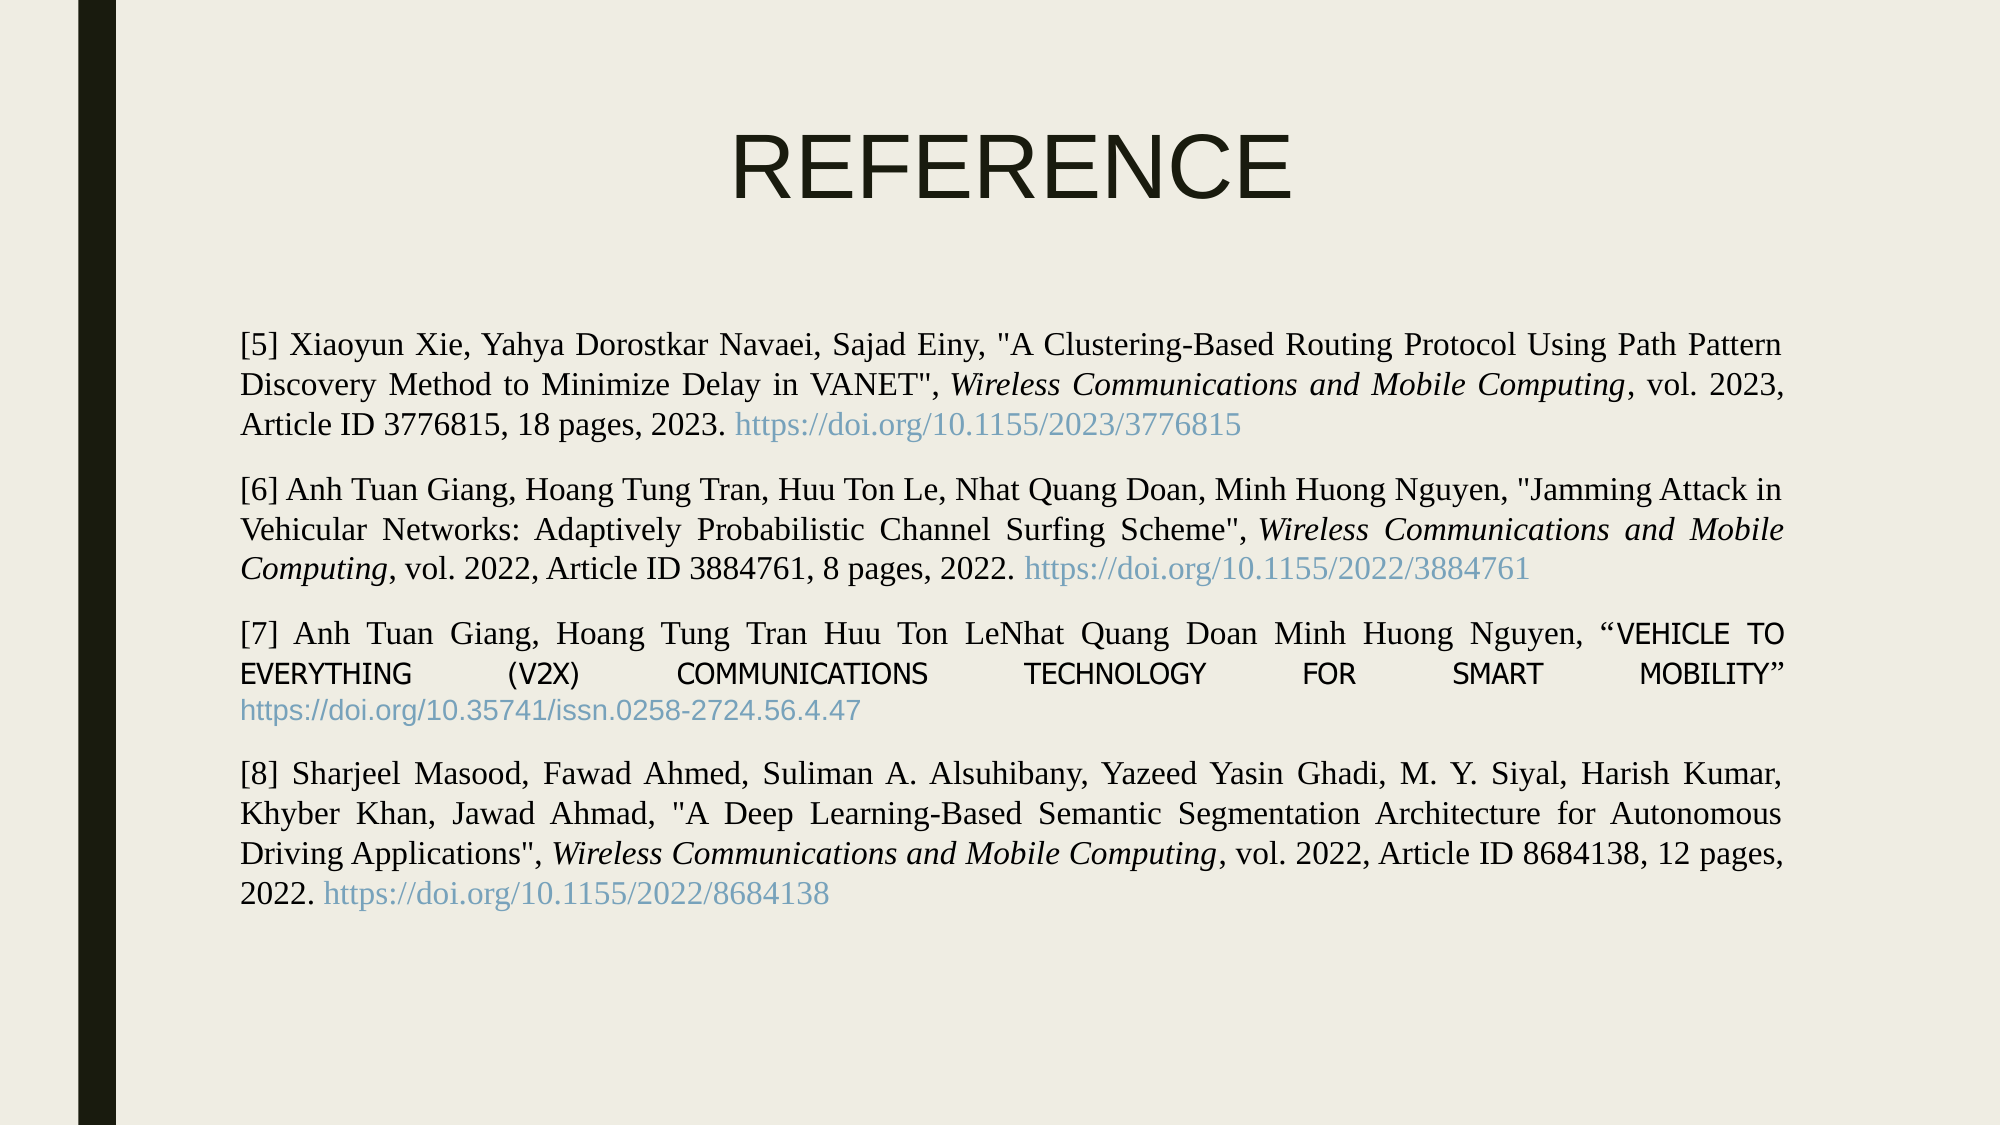

# REFERENCE

[5] Xiaoyun Xie, Yahya Dorostkar Navaei, Sajad Einy, "A Clustering-Based Routing Protocol Using Path Pattern Discovery Method to Minimize Delay in VANET", Wireless Communications and Mobile Computing, vol. 2023, Article ID 3776815, 18 pages, 2023. https://doi.org/10.1155/2023/3776815
[6] Anh Tuan Giang, Hoang Tung Tran, Huu Ton Le, Nhat Quang Doan, Minh Huong Nguyen, "Jamming Attack in Vehicular Networks: Adaptively Probabilistic Channel Surfing Scheme", Wireless Communications and Mobile Computing, vol. 2022, Article ID 3884761, 8 pages, 2022. https://doi.org/10.1155/2022/3884761
[7] Anh Tuan Giang, Hoang Tung Tran Huu Ton LeNhat Quang Doan Minh Huong Nguyen, “VEHICLE TO EVERYTHING (V2X) COMMUNICATIONS TECHNOLOGY FOR SMART MOBILITY” https://doi.org/10.35741/issn.0258-2724.56.4.47
[8] Sharjeel Masood, Fawad Ahmed, Suliman A. Alsuhibany, Yazeed Yasin Ghadi, M. Y. Siyal, Harish Kumar, Khyber Khan, Jawad Ahmad, "A Deep Learning-Based Semantic Segmentation Architecture for Autonomous Driving Applications", Wireless Communications and Mobile Computing, vol. 2022, Article ID 8684138, 12 pages, 2022. https://doi.org/10.1155/2022/8684138